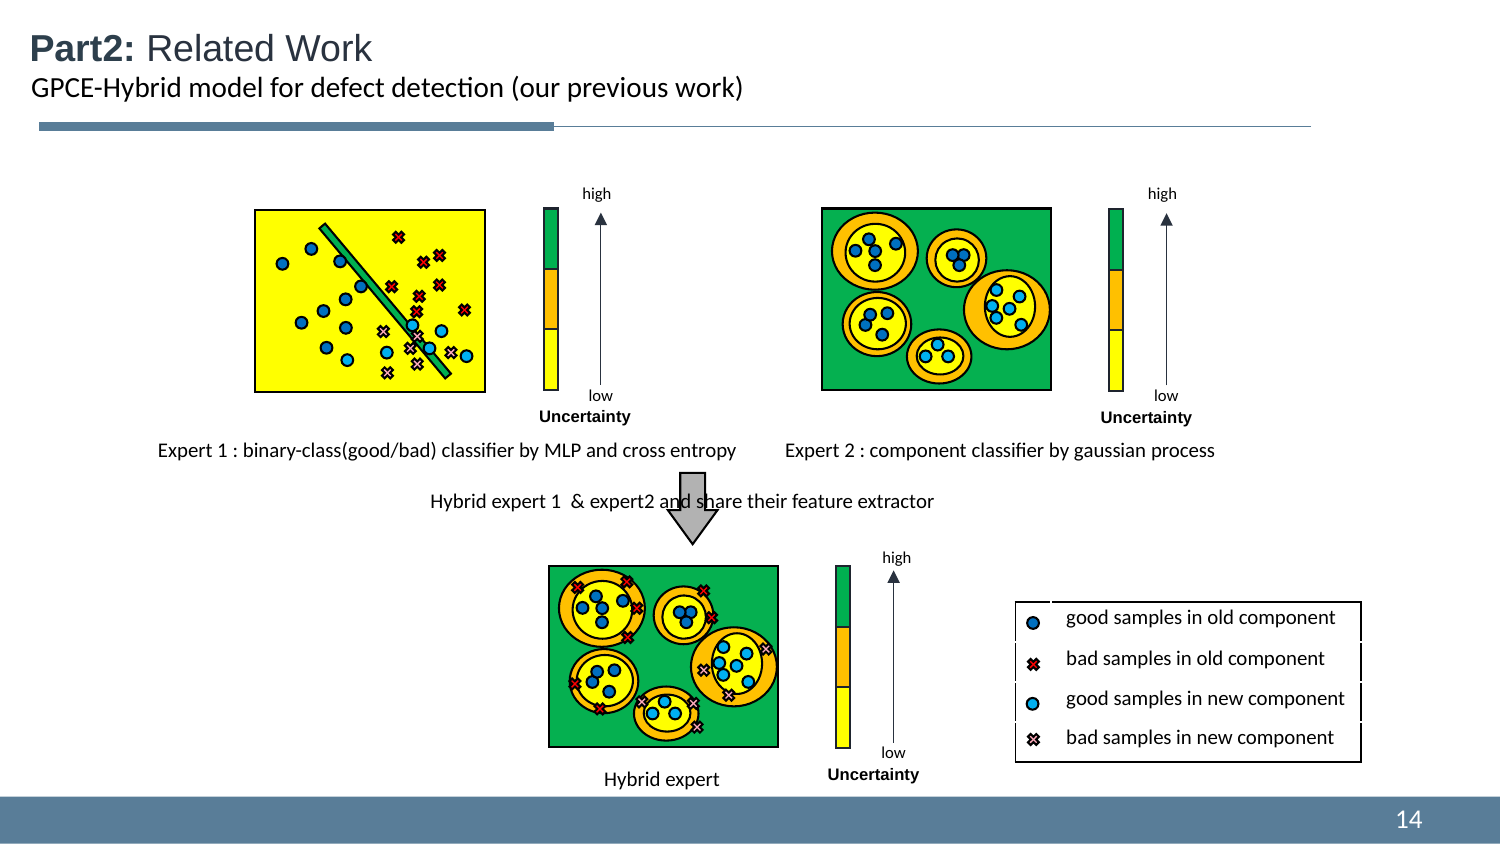

Part2: Related Work
GPCE-Hybrid model for defect detection (our previous work)

high

low
high

low

Uncertainty
Uncertainty
Expert 1 : binary-class(good/bad) classifier by MLP and cross entropy
Expert 2 : component classifier by gaussian process

Hybrid expert 1  & expert2 and share their feature extractor
high

low

|  | good samples in old component |
| --- | --- |
|  | bad samples in old component |
|  | good samples in new component |
|  | bad samples in new component |

Uncertainty
Hybrid expert
14